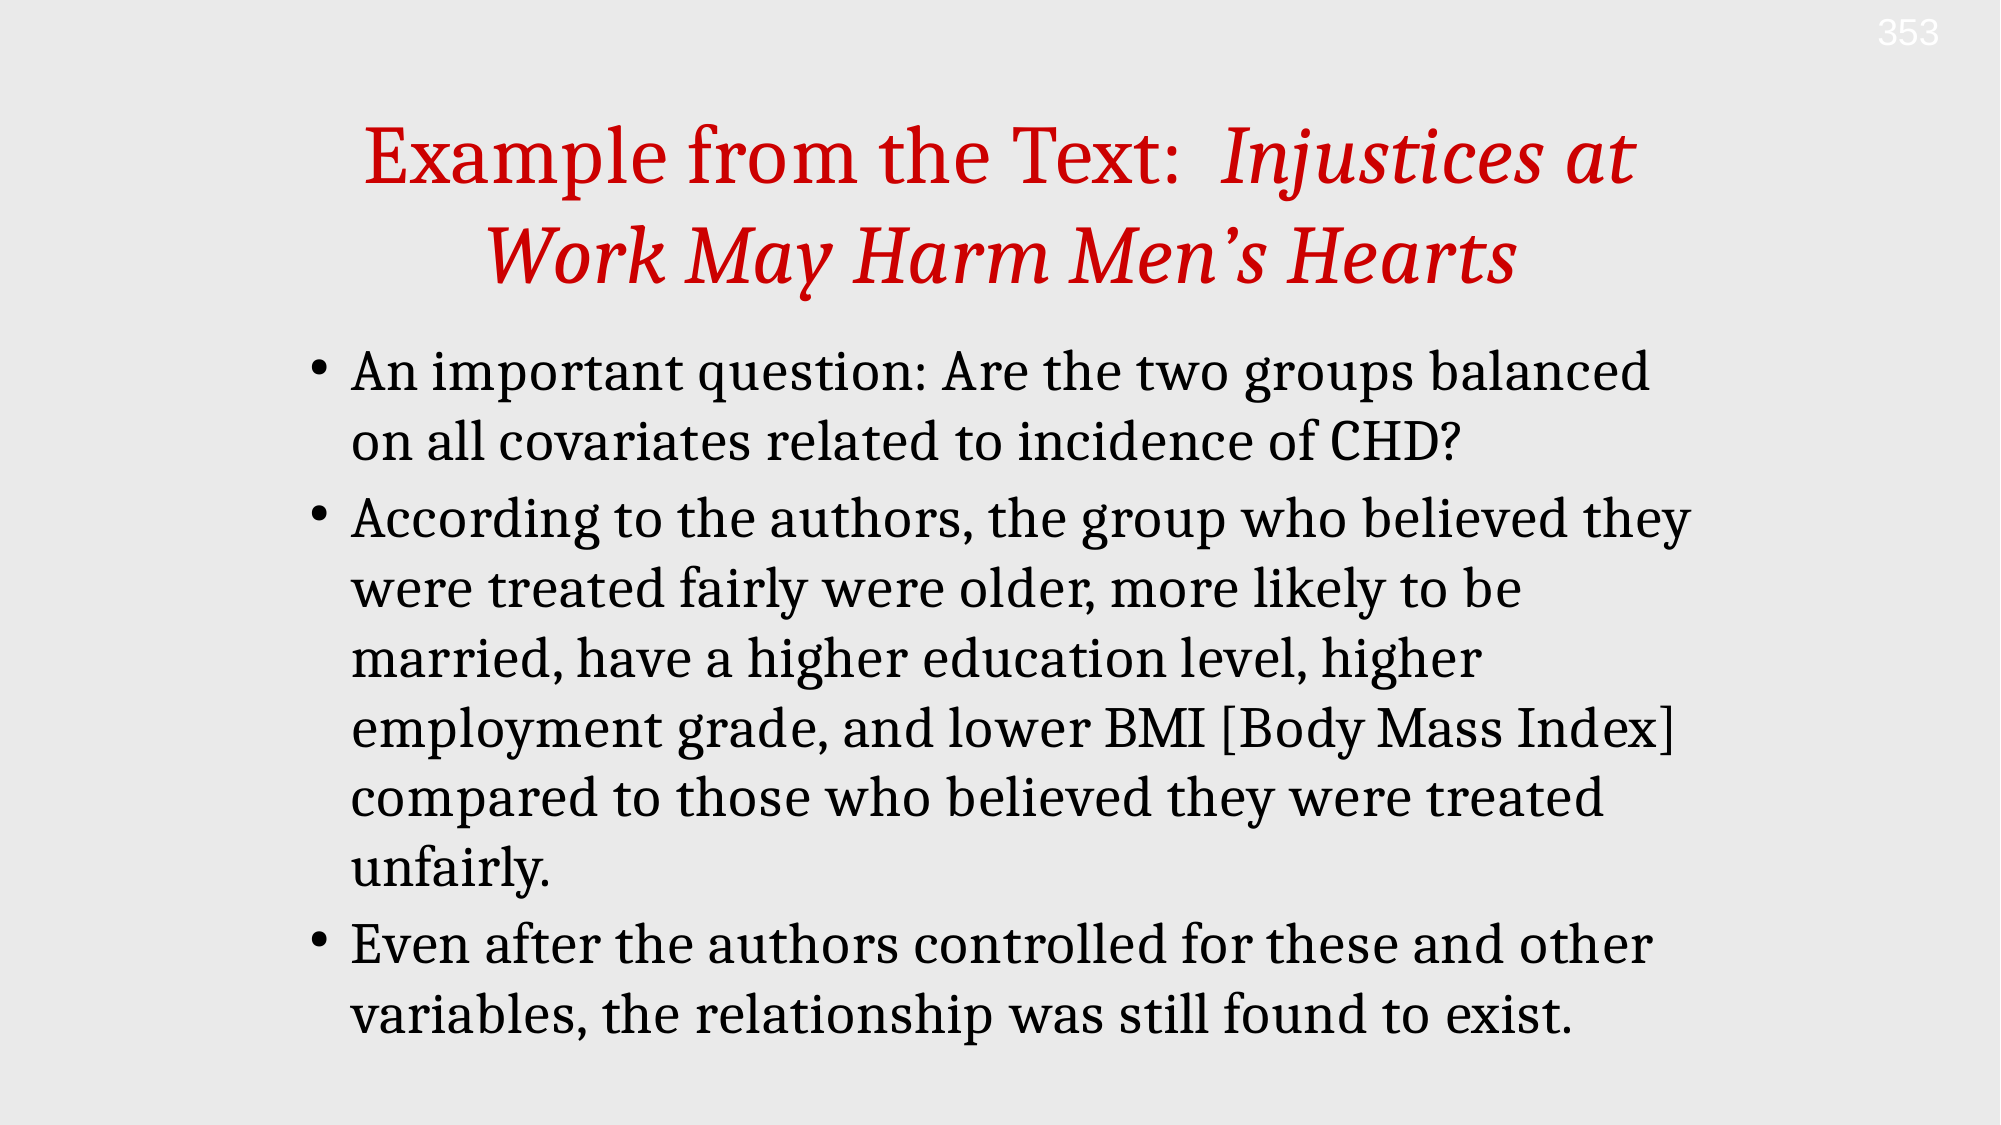

353
# Example from the Text:  Injustices at Work May Harm Men’s Hearts
An important question: Are the two groups balanced on all covariates related to incidence of CHD?
According to the authors, the group who believed they were treated fairly were older, more likely to be married, have a higher education level, higher employment grade, and lower BMI [Body Mass Index] compared to those who believed they were treated unfairly.
Even after the authors controlled for these and other variables, the relationship was still found to exist.